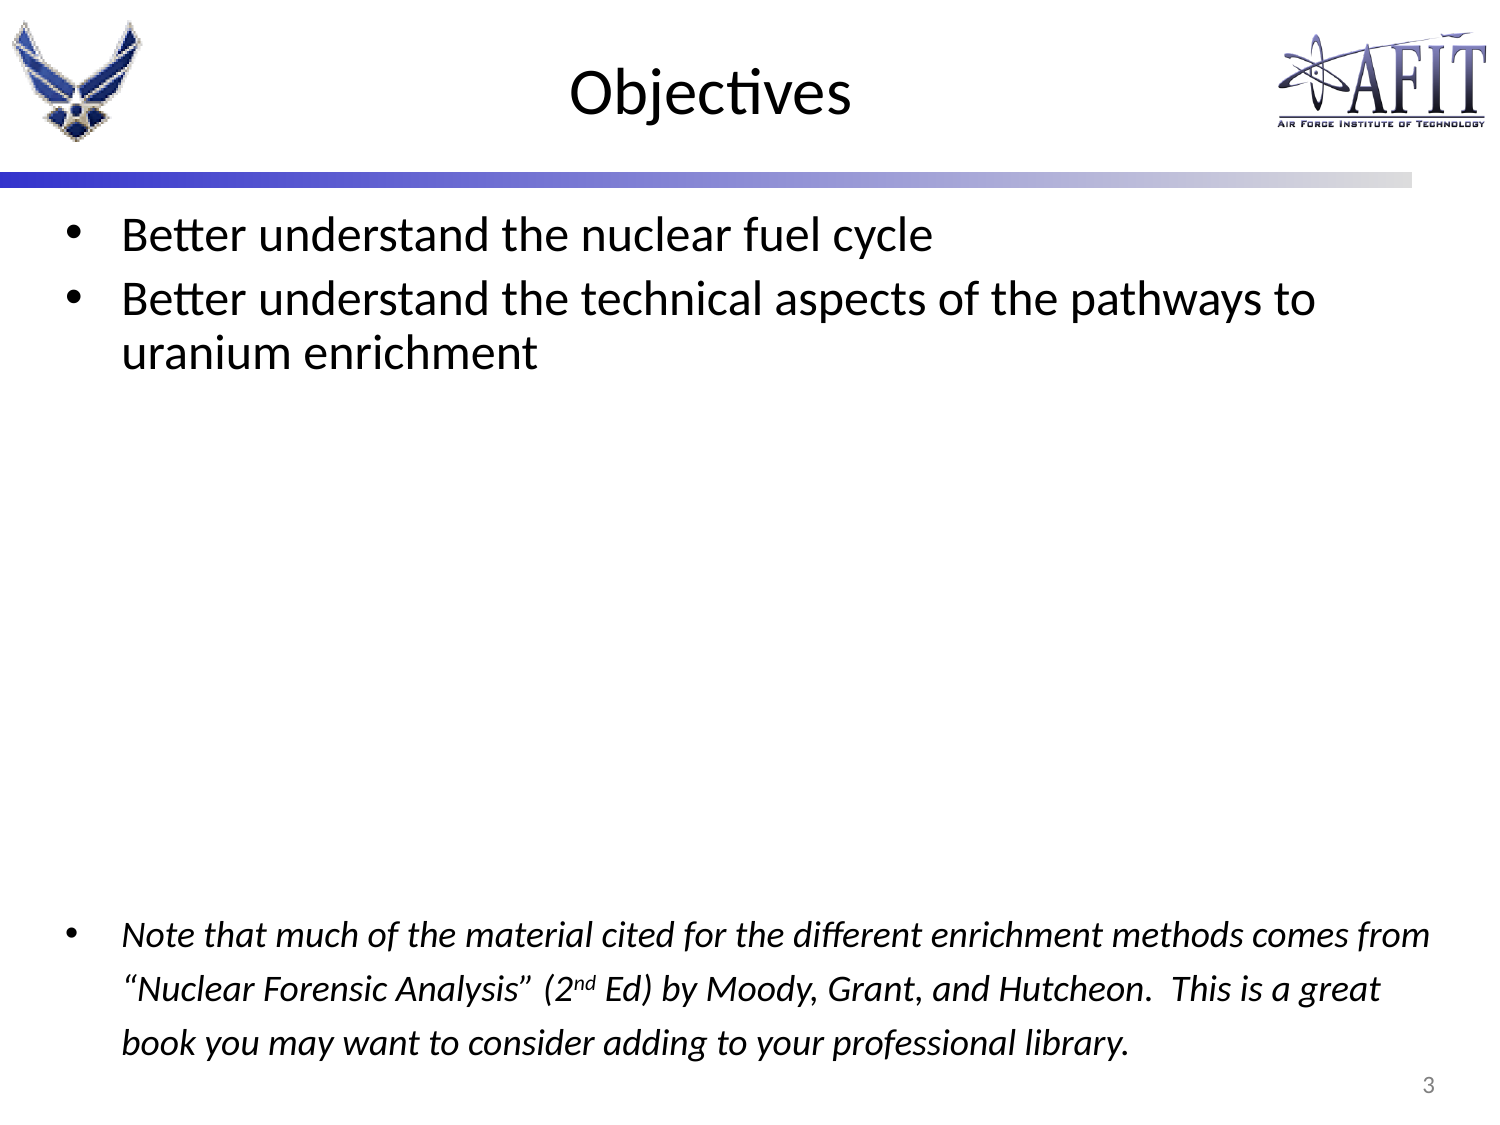

# Objectives
Better understand the nuclear fuel cycle
Better understand the technical aspects of the pathways to uranium enrichment

Note that much of the material cited for the different enrichment methods comes from “Nuclear Forensic Analysis” (2nd Ed) by Moody, Grant, and Hutcheon.  This is a great book you may want to consider adding to your professional library.
3